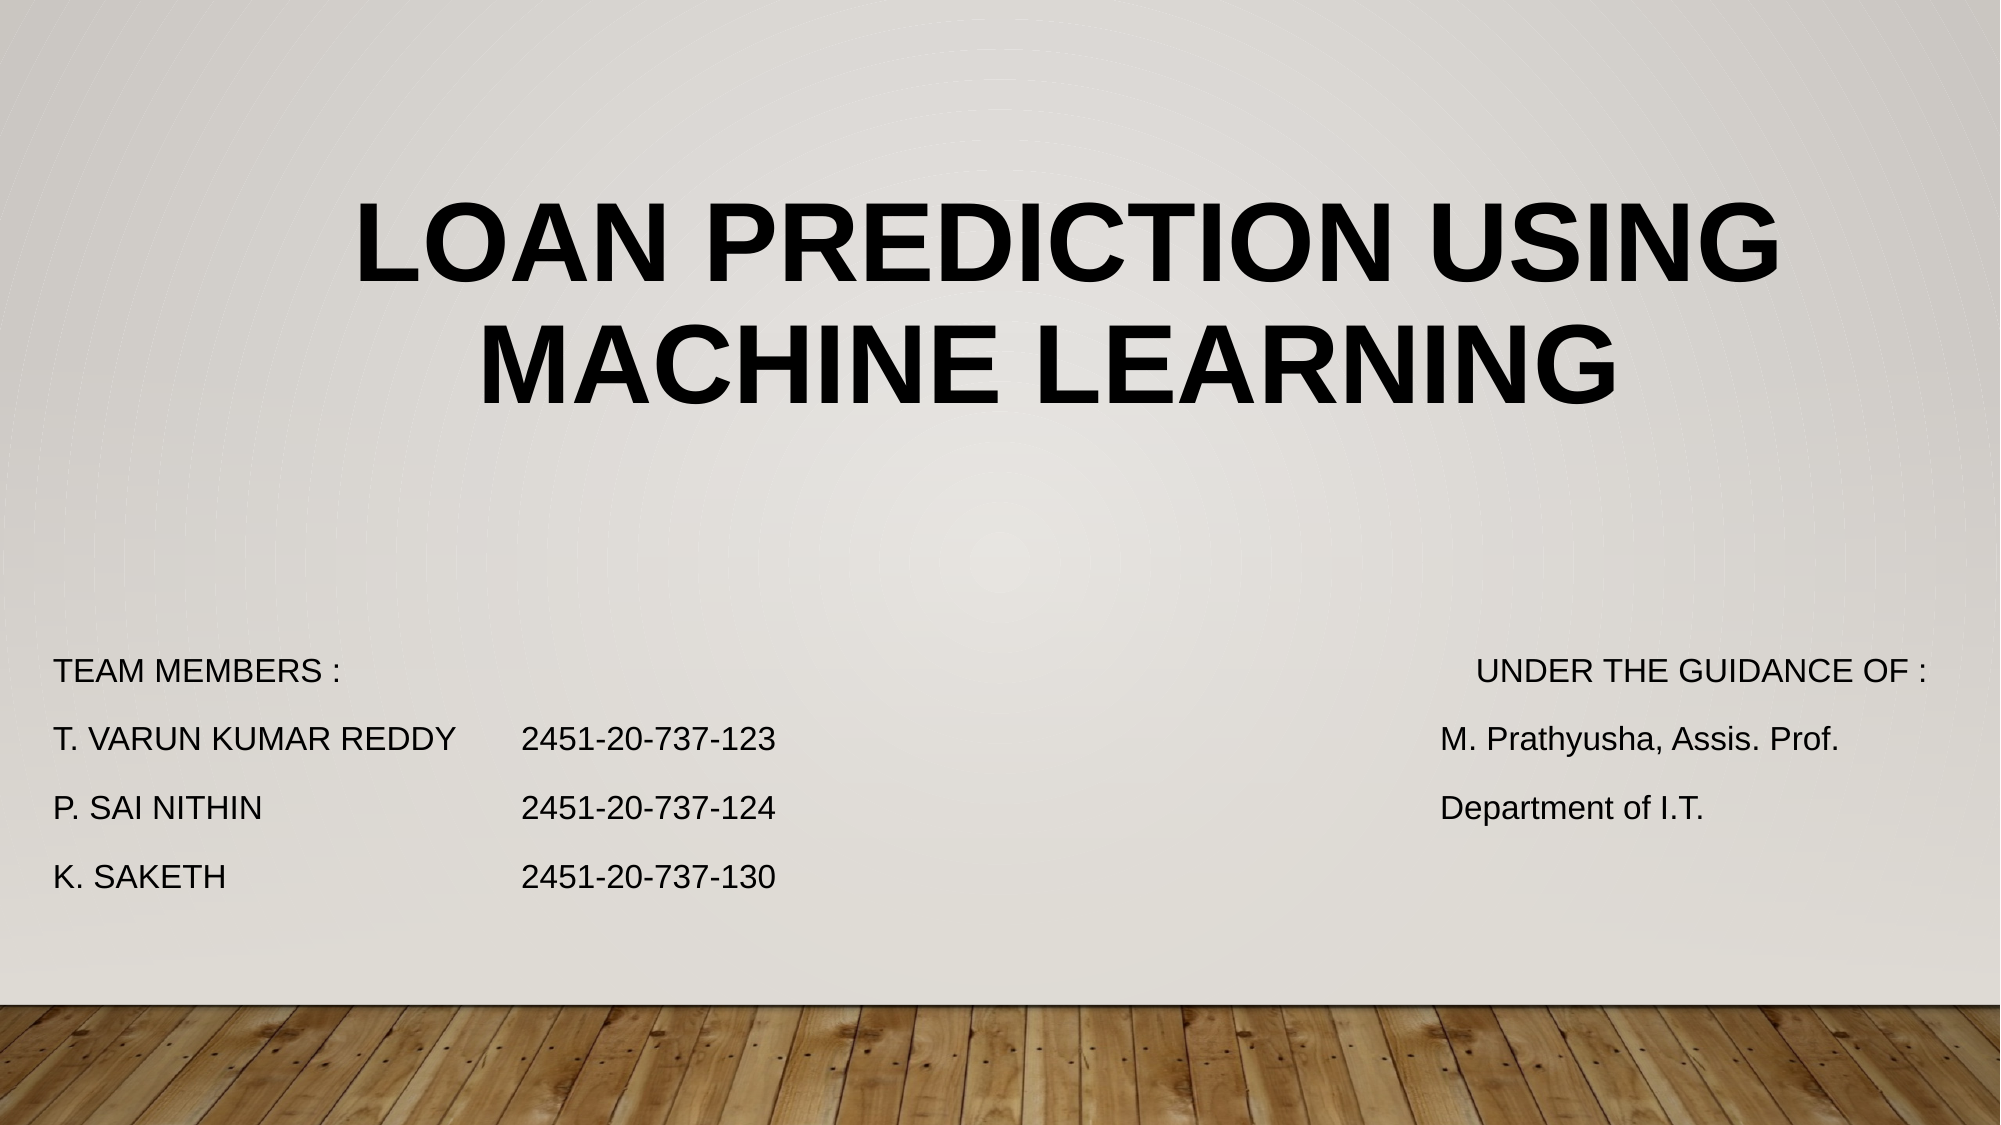

Loan Prediction using
           machine learning
TEAM MEMBERS :                                                                                                                           UNDER THE GUIDANCE OF :
T. VARUN KUMAR REDDY	  2451-20-737-123                                                                        M. Prathyusha, Assis. Prof.
P. SAI NITHIN		  2451-20-737-124                                                                        Department of I.T.
K. SAKETH		  2451-20-737-130